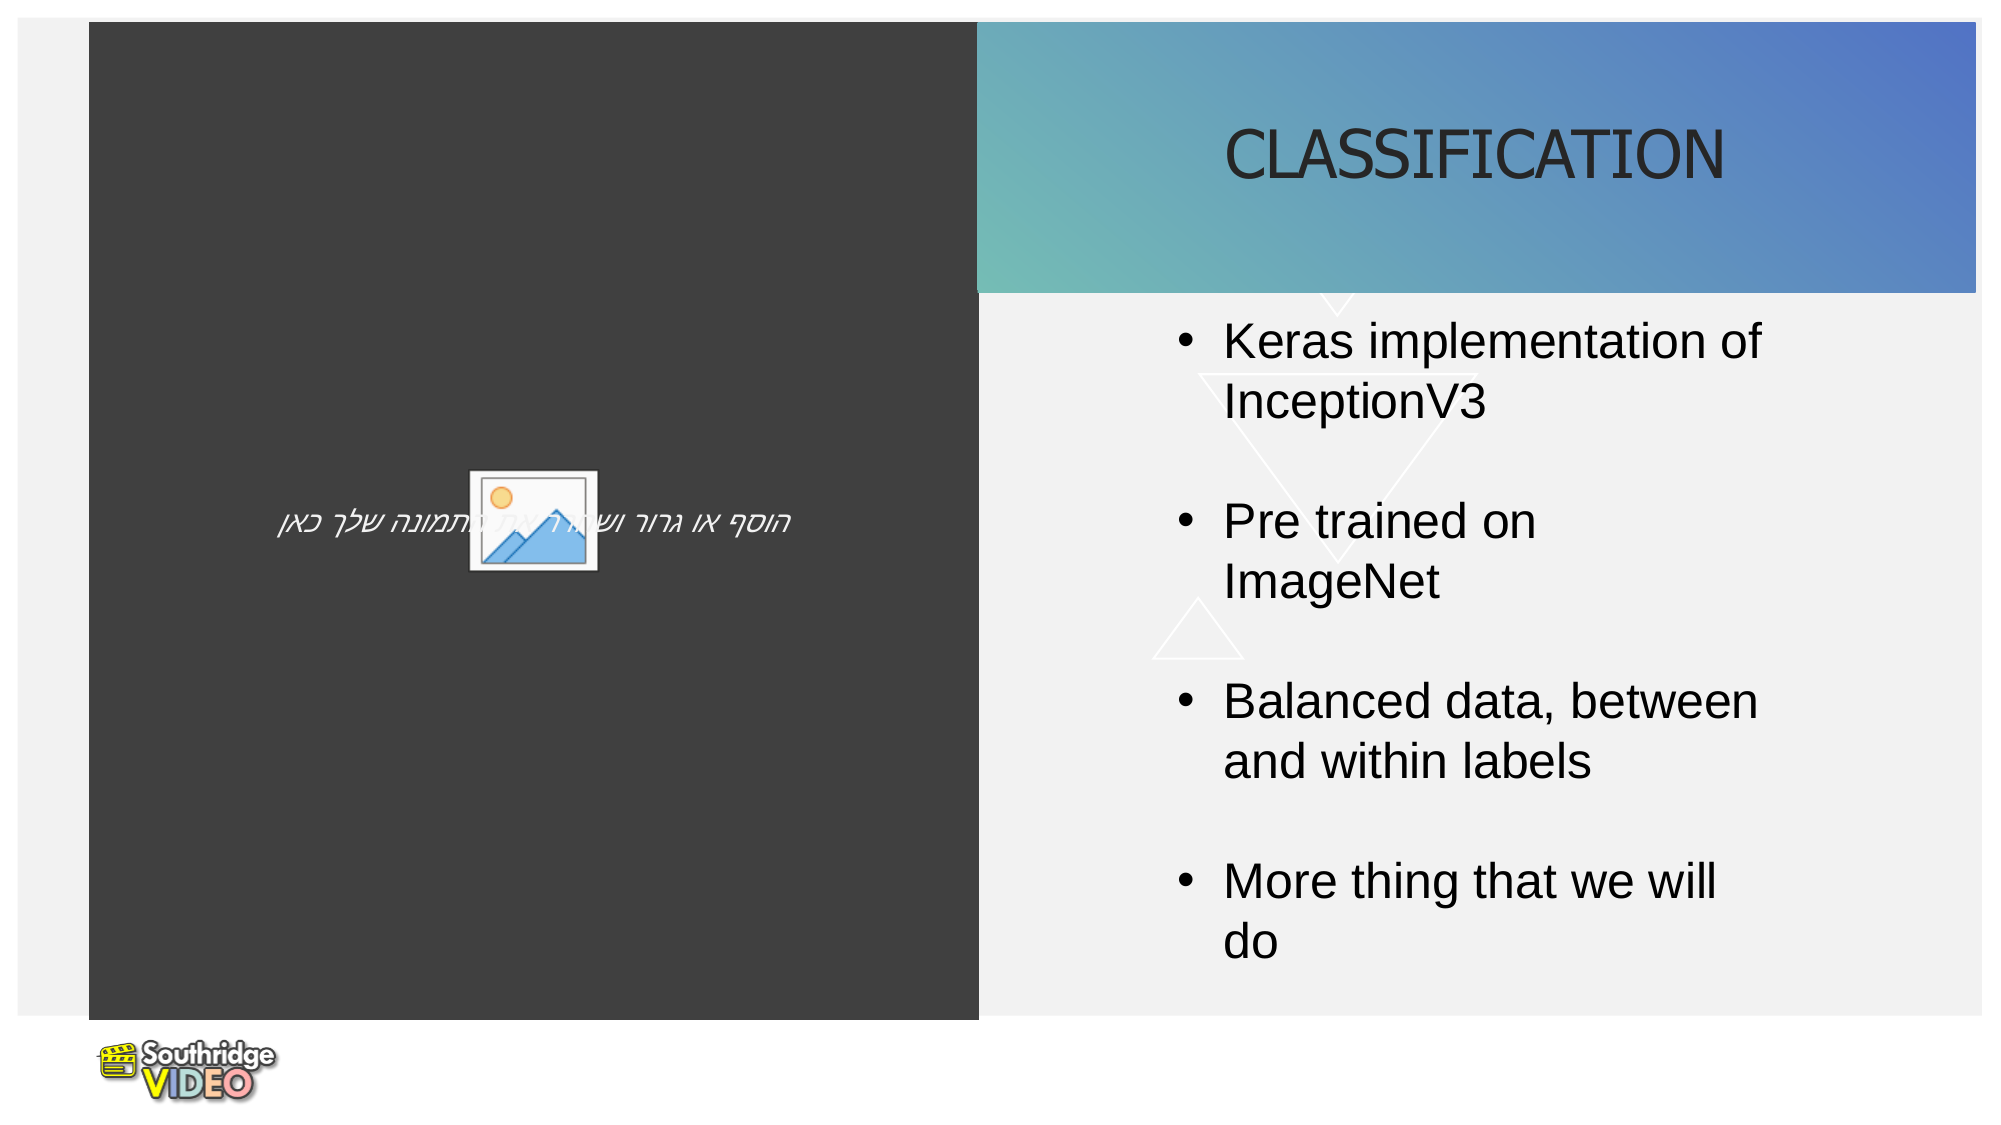

classification

Keras implementation of InceptionV3

Pre trained on ImageNet

Balanced data, between and within labels

More thing that we will do